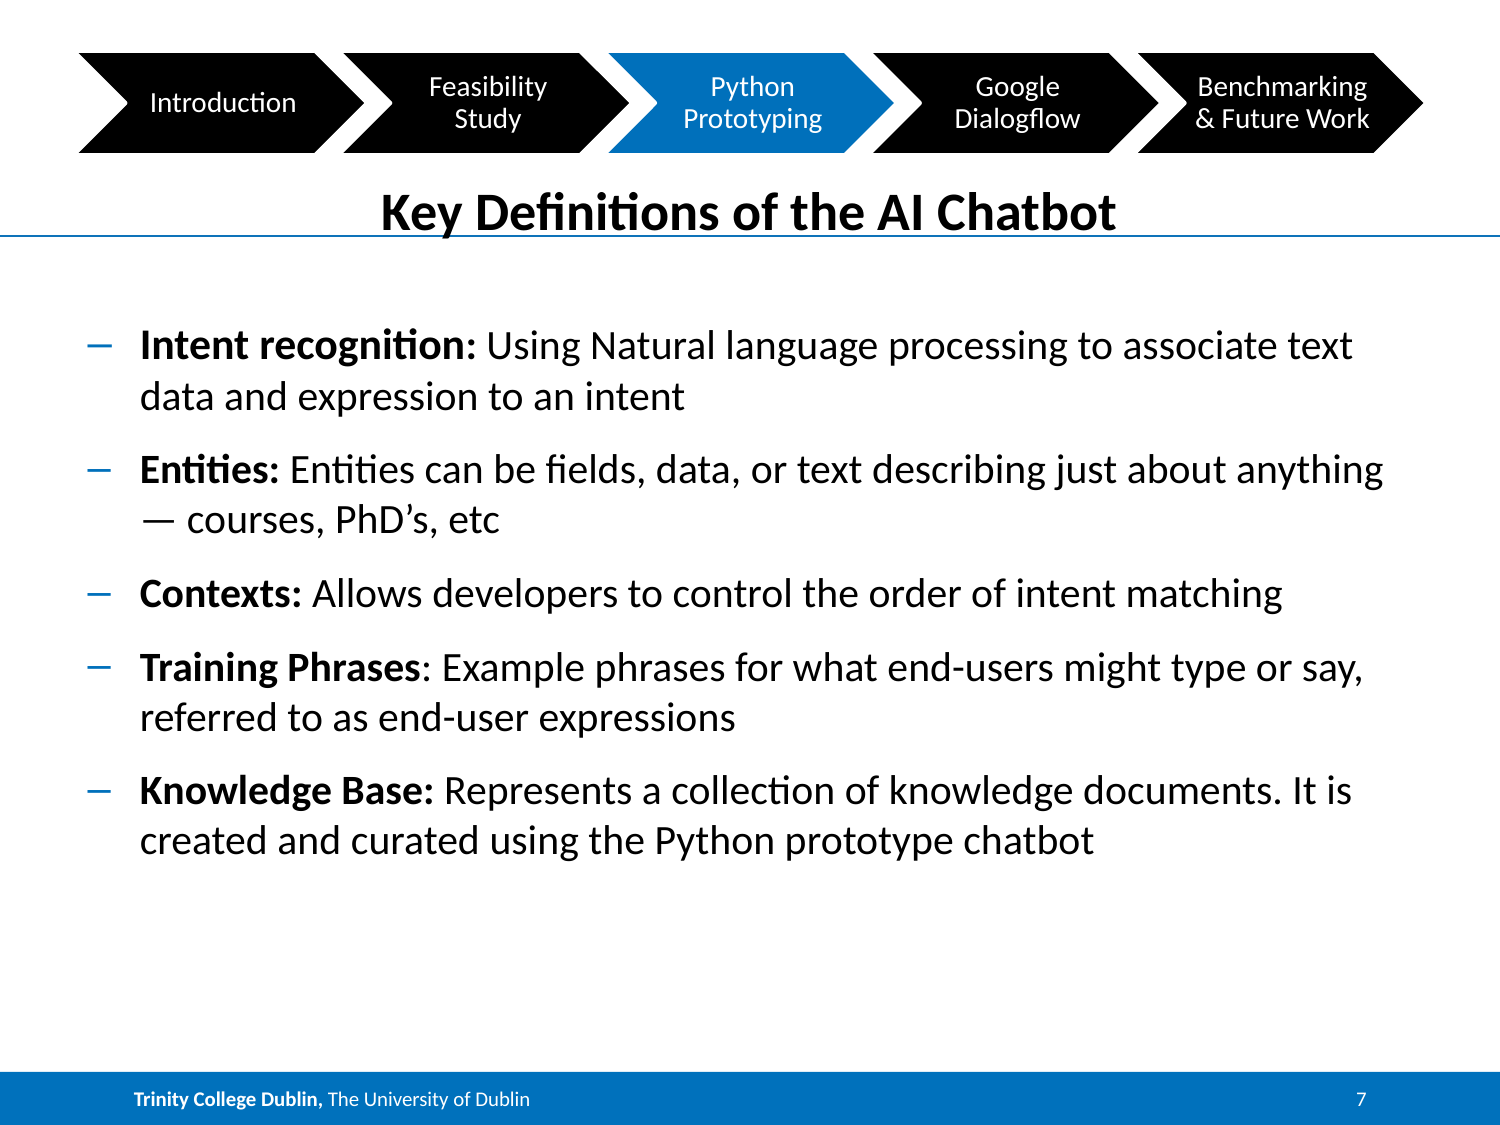

Introduction
Feasibility Study
Python Prototyping
Google Dialogflow
Benchmarking & Future Work

Key Definitions of the AI Chatbot
Intent recognition: Using Natural language processing to associate text data and expression to an intent
Entities: Entities can be fields, data, or text describing just about anything — courses, PhD’s, etc
Contexts: Allows developers to control the order of intent matching
Training Phrases: Example phrases for what end-users might type or say, referred to as end-user expressions
Knowledge Base: Represents a collection of knowledge documents. It is created and curated using the Python prototype chatbot